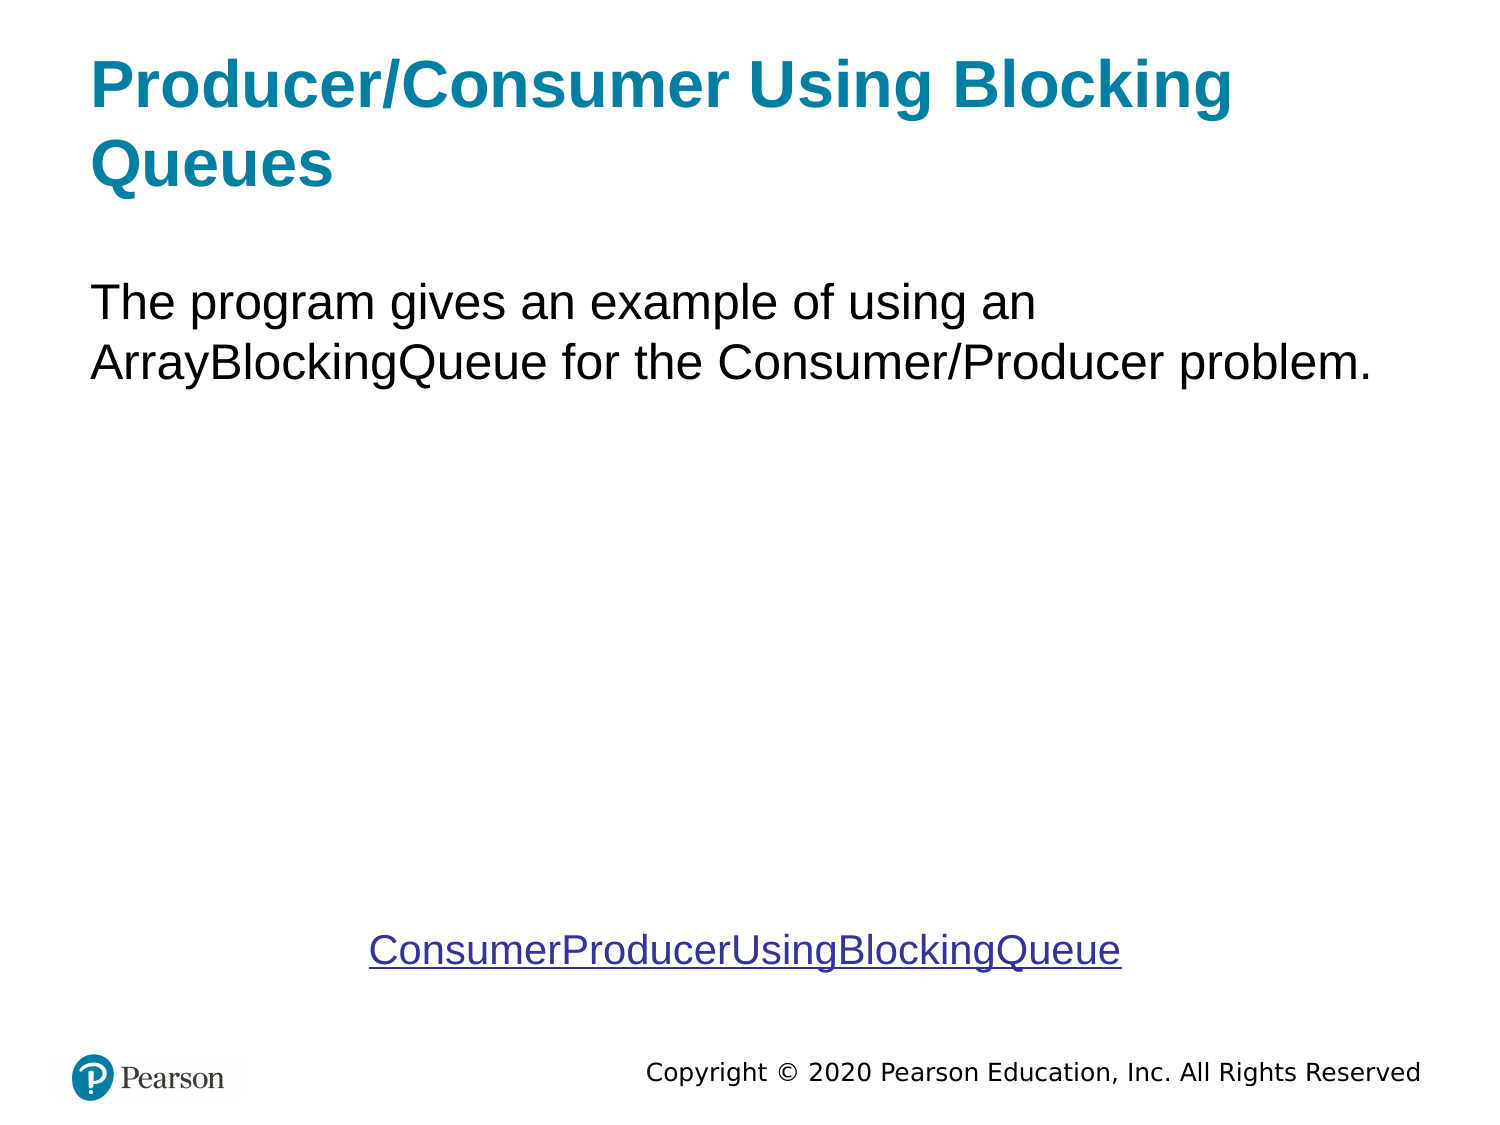

# Producer/Consumer Using Blocking Queues
The program gives an example of using an ArrayBlockingQueue for the Consumer/Producer problem.
ConsumerProducerUsingBlockingQueue